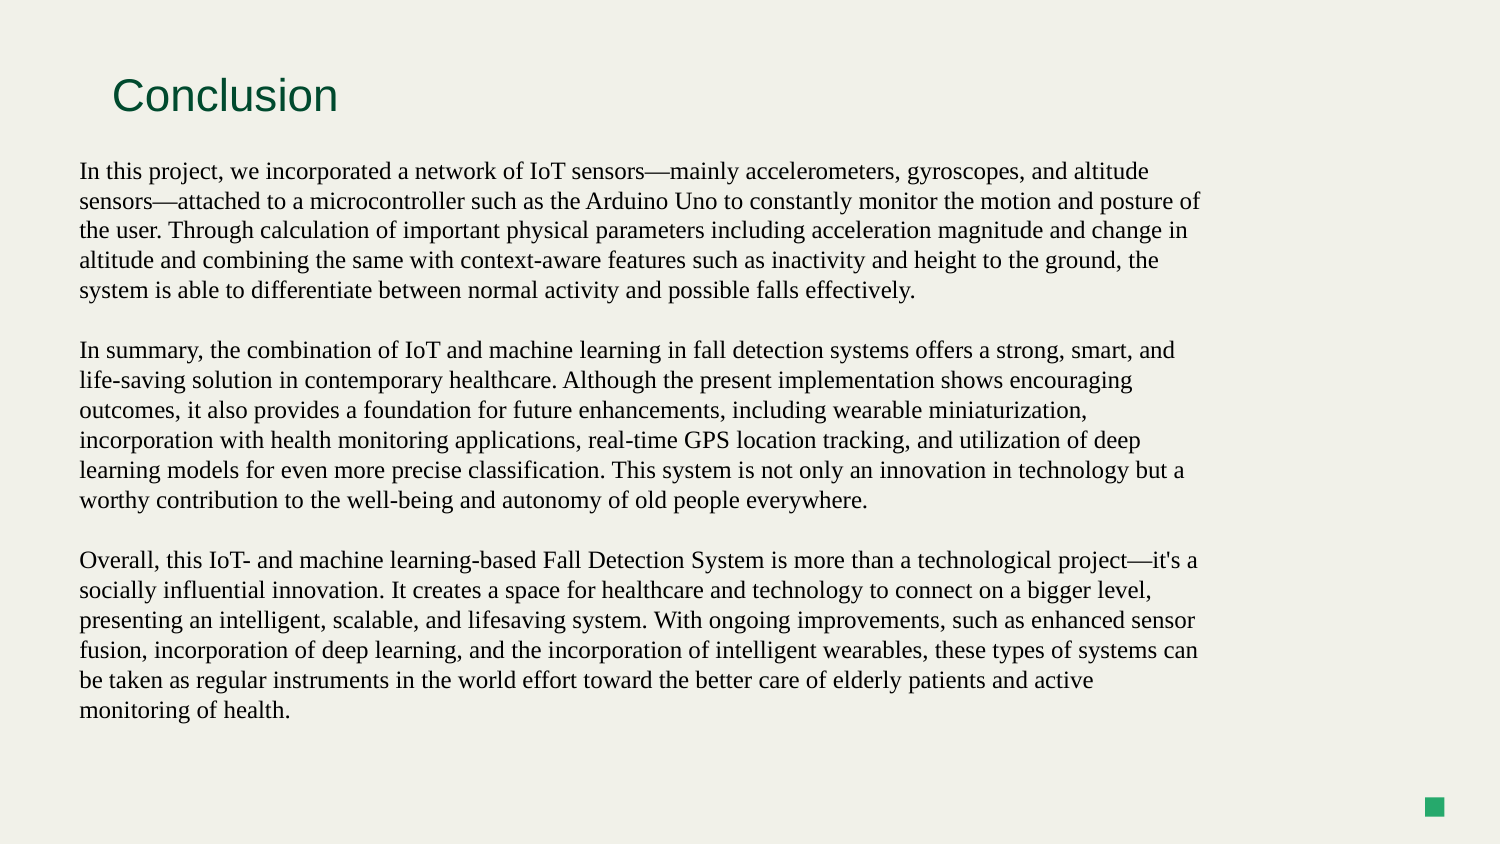

Conclusion
# In this project, we incorporated a network of IoT sensors—mainly accelerometers, gyroscopes, and altitude sensors—attached to a microcontroller such as the Arduino Uno to constantly monitor the motion and posture of the user. Through calculation of important physical parameters including acceleration magnitude and change in altitude and combining the same with context-aware features such as inactivity and height to the ground, the system is able to differentiate between normal activity and possible falls effectively. In summary, the combination of IoT and machine learning in fall detection systems offers a strong, smart, and life-saving solution in contemporary healthcare. Although the present implementation shows encouraging outcomes, it also provides a foundation for future enhancements, including wearable miniaturization, incorporation with health monitoring applications, real-time GPS location tracking, and utilization of deep learning models for even more precise classification. This system is not only an innovation in technology but a worthy contribution to the well-being and autonomy of old people everywhere. Overall, this IoT- and machine learning-based Fall Detection System is more than a technological project—it's a socially influential innovation. It creates a space for healthcare and technology to connect on a bigger level, presenting an intelligent, scalable, and lifesaving system. With ongoing improvements, such as enhanced sensor fusion, incorporation of deep learning, and the incorporation of intelligent wearables, these types of systems can be taken as regular instruments in the world effort toward the better care of elderly patients and active monitoring of health.